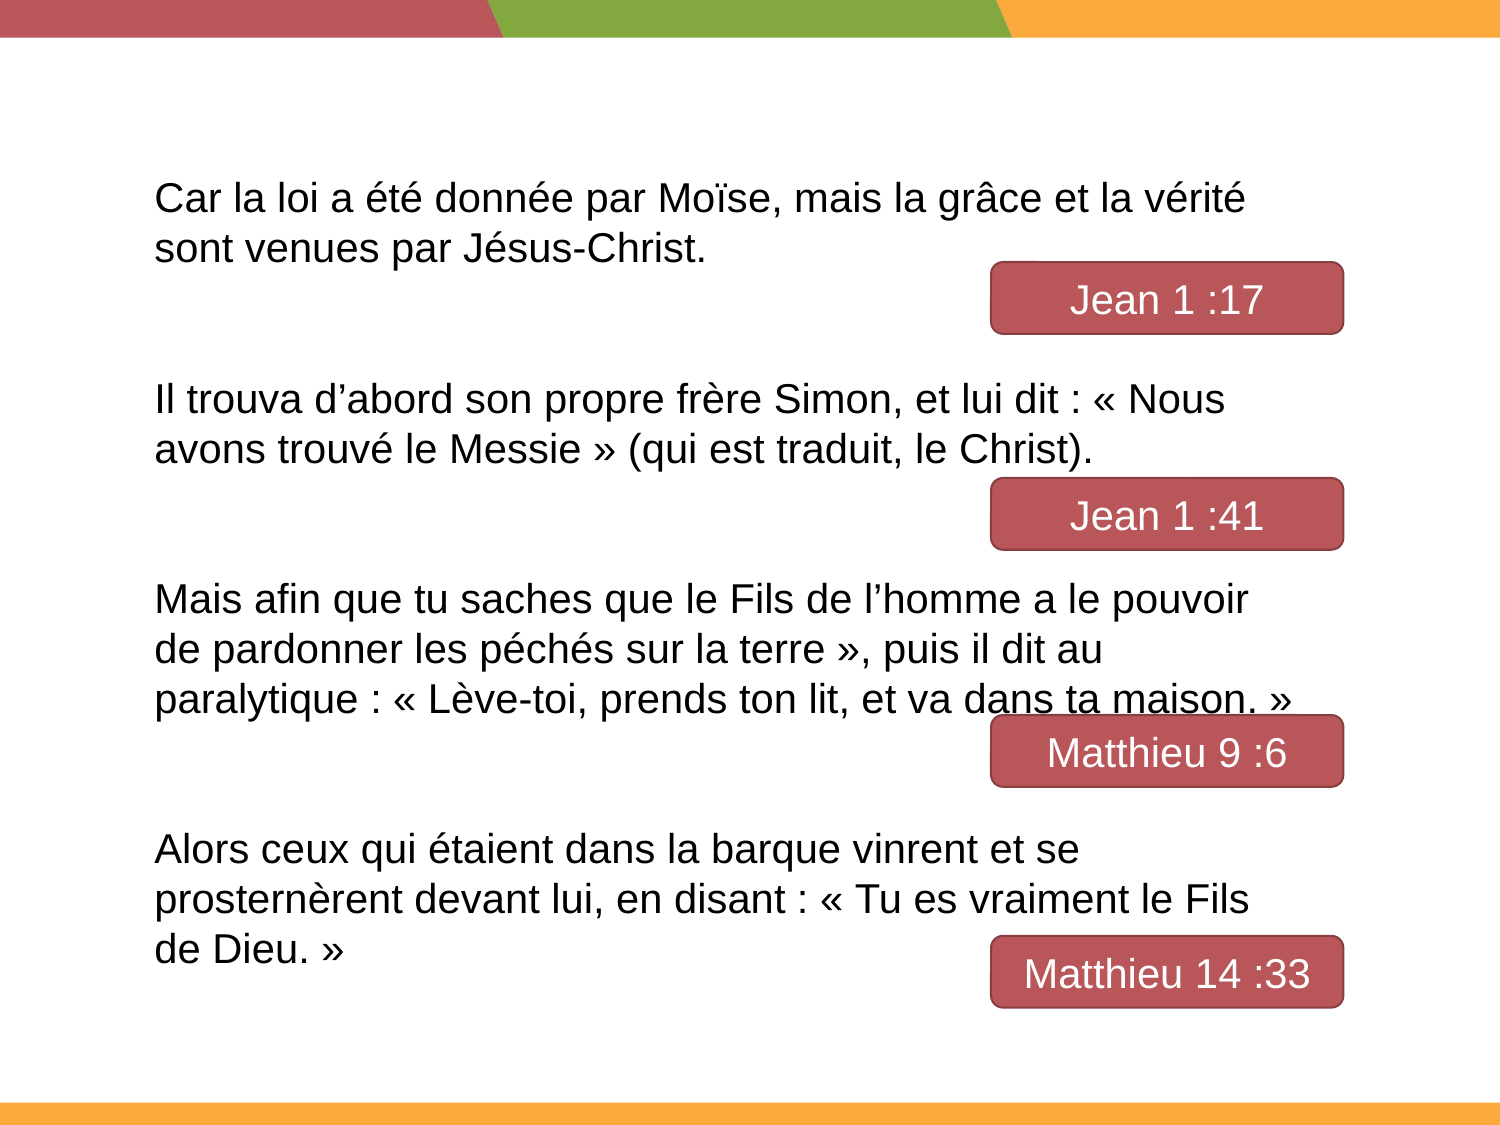

Car la loi a été donnée par Moïse, mais la grâce et la vérité sont venues par Jésus-Christ.

Il trouva d’abord son propre frère Simon, et lui dit : « Nous avons trouvé le Messie » (qui est traduit, le Christ).

Mais afin que tu saches que le Fils de l’homme a le pouvoir de pardonner les péchés sur la terre », puis il dit au paralytique : « Lève-toi, prends ton lit, et va dans ta maison. »

Alors ceux qui étaient dans la barque vinrent et se prosternèrent devant lui, en disant : « Tu es vraiment le Fils de Dieu. »
Jean 1 :17
Jean 1 :41
Matthieu 9 :6
Matthieu 14 :33